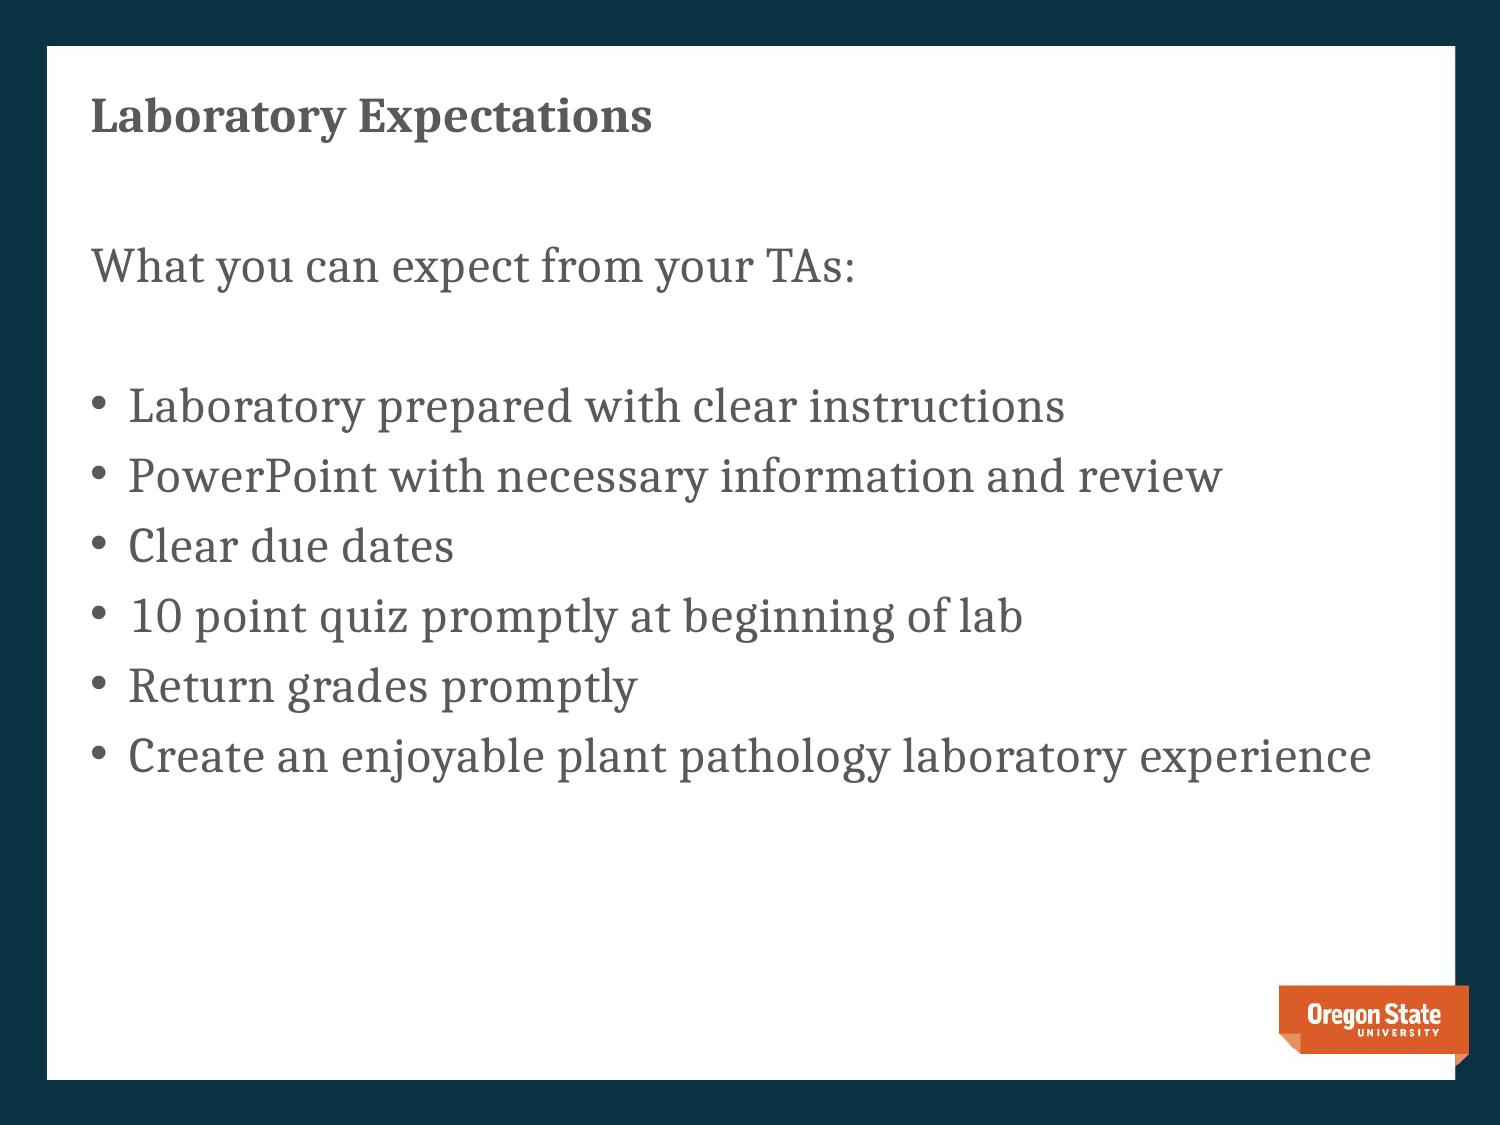

# Laboratory Expectations
What you can expect from your TAs:

Laboratory prepared with clear instructions
PowerPoint with necessary information and review
Clear due dates
10 point quiz promptly at beginning of lab
Return grades promptly
Create an enjoyable plant pathology laboratory experience